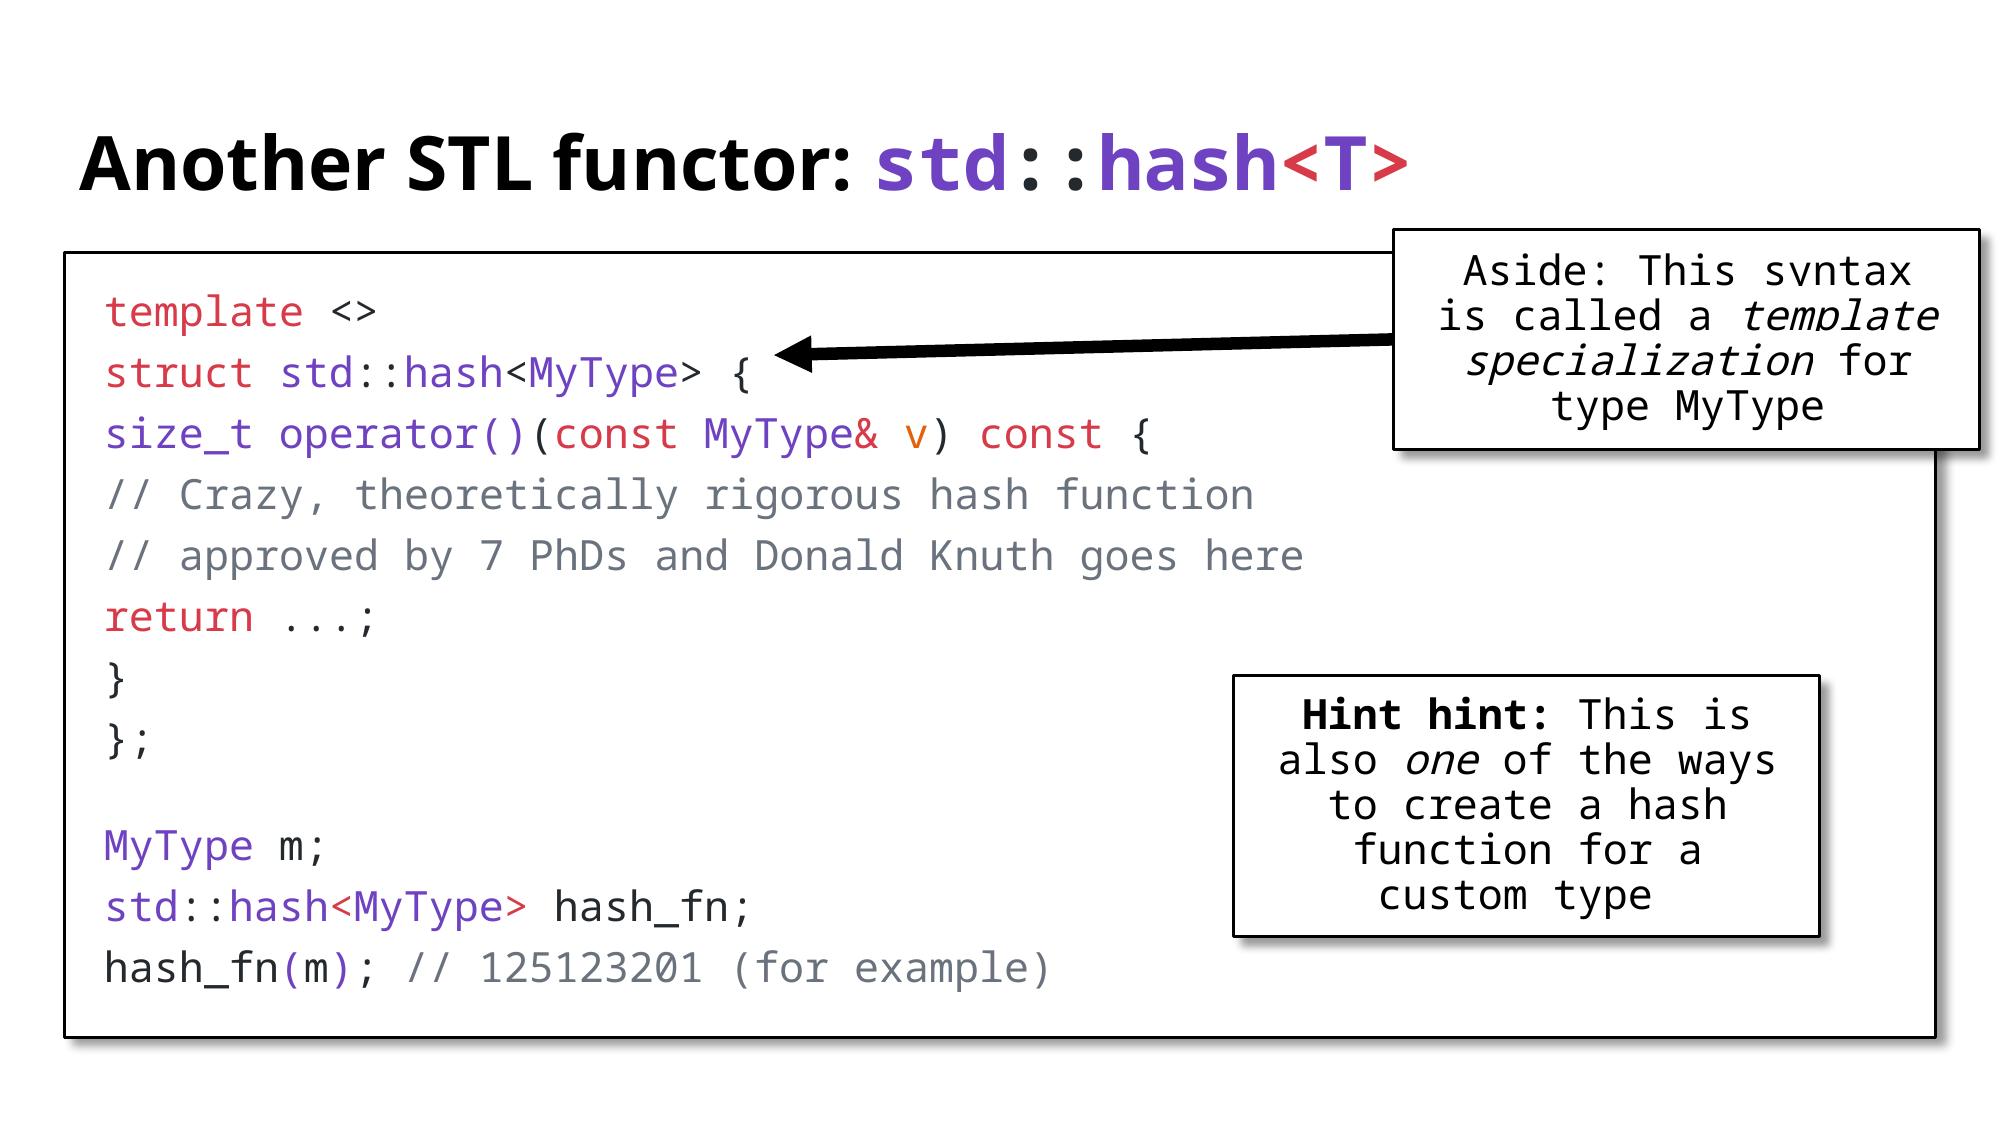

# Another STL functor: std::hash<T>
Aside: This syntax is called a template specialization for type MyType
template <>
struct std::hash<MyType> {
	size_t operator()(const MyType& v) const {
		// Crazy, theoretically rigorous hash function
		// approved by 7 PhDs and Donald Knuth goes here
		return ...;
	}
};
MyType m;
std::hash<MyType> hash_fn;
hash_fn(m); // 125123201 (for example)
Hint hint: This is also one of the ways to create a hash function for a custom type